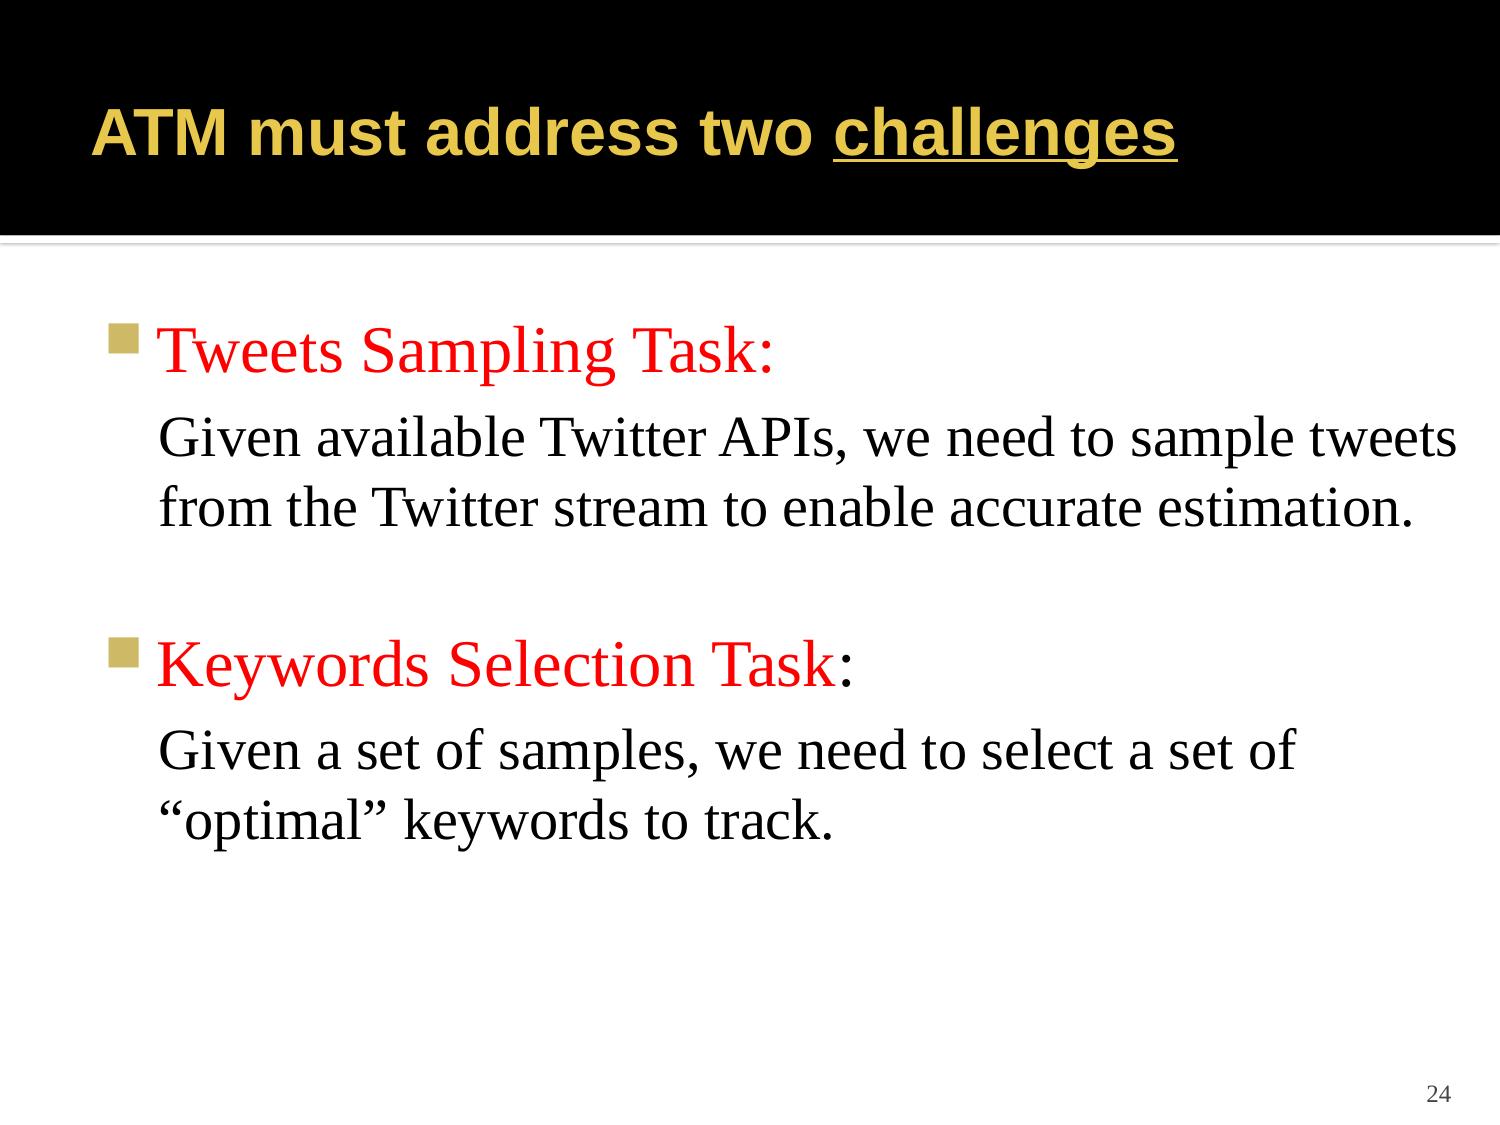

# ATM must address two challenges
Tweets Sampling Task:
Given available Twitter APIs, we need to sample tweets from the Twitter stream to enable accurate estimation.

Keywords Selection Task:
Given a set of samples, we need to select a set of “optimal” keywords to track.
24